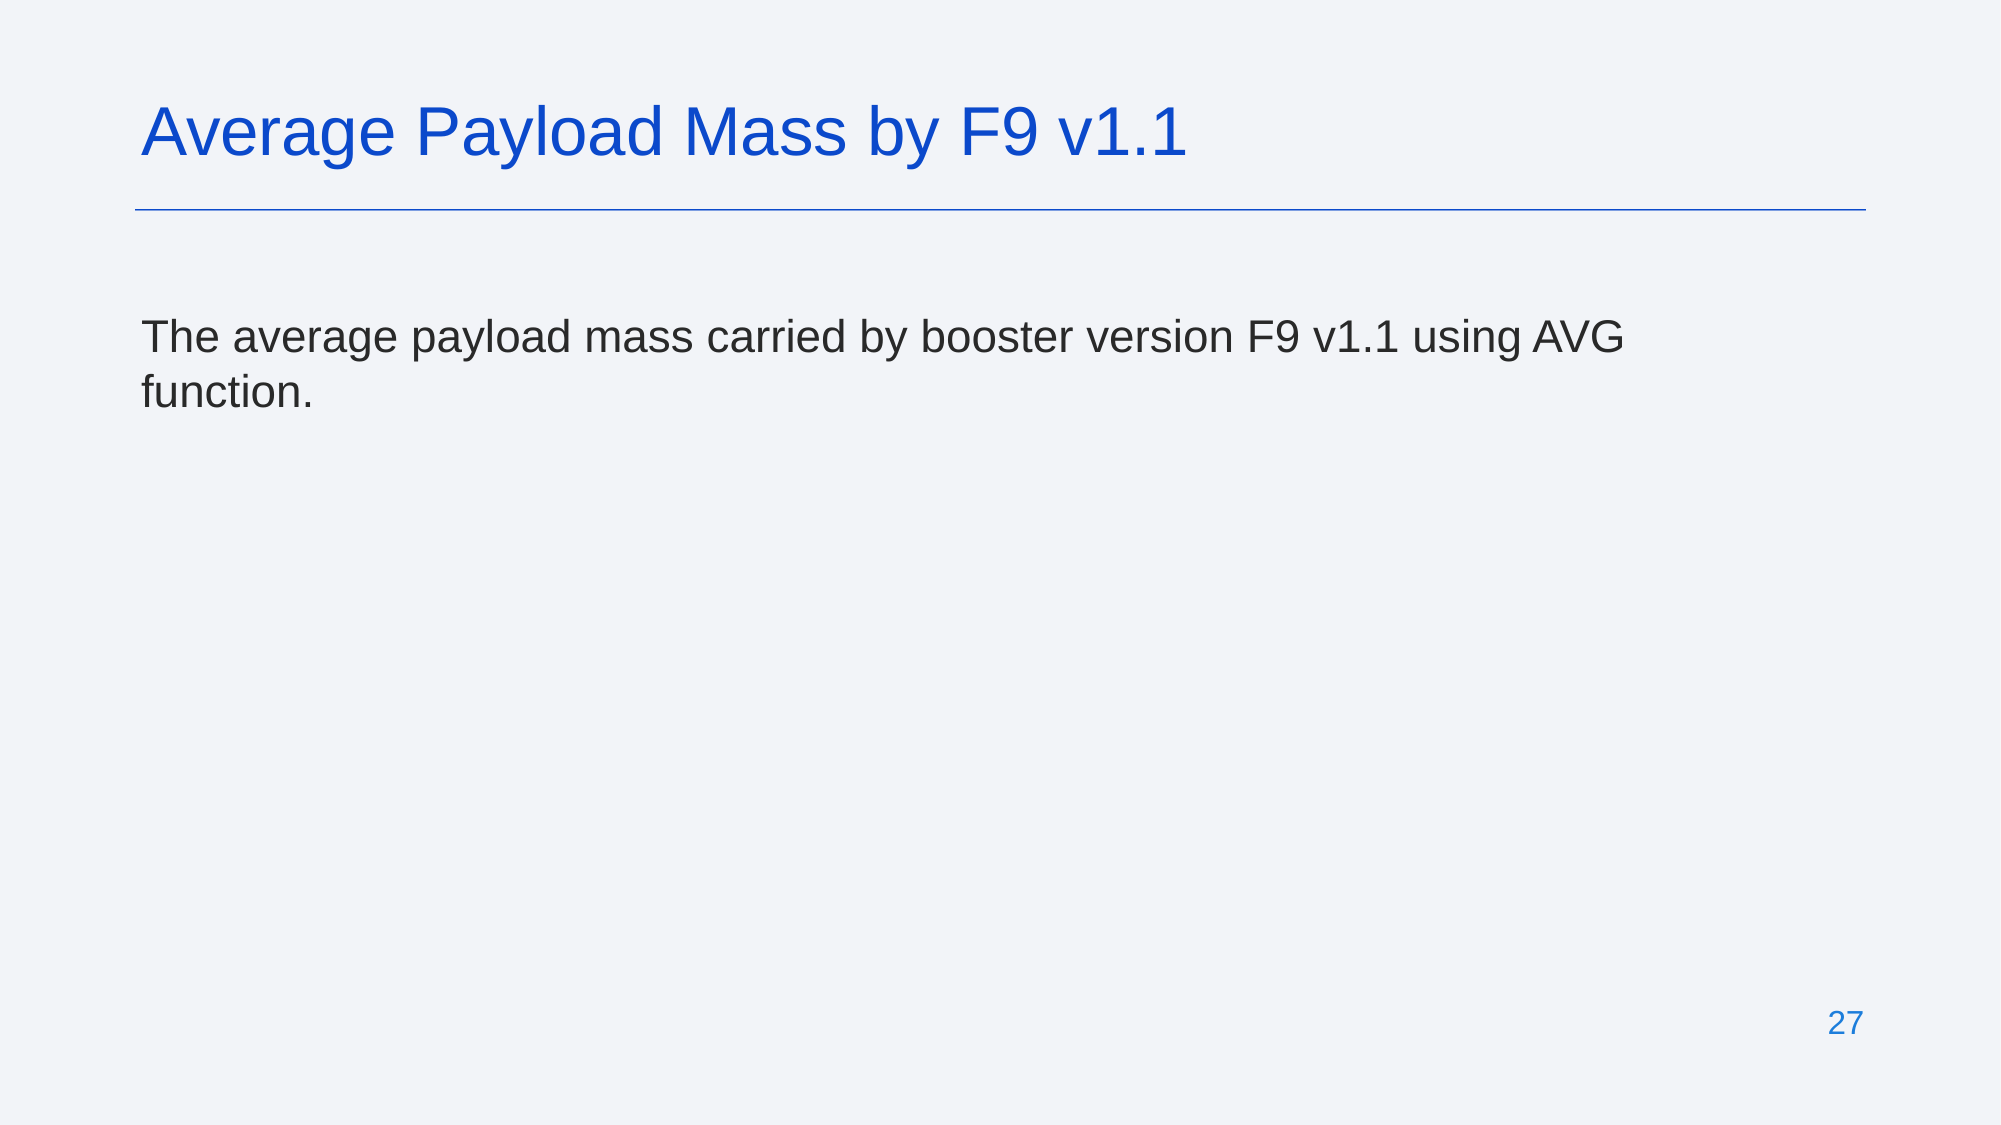

Average Payload Mass by F9 v1.1
The average payload mass carried by booster version F9 v1.1 using AVG function.
27